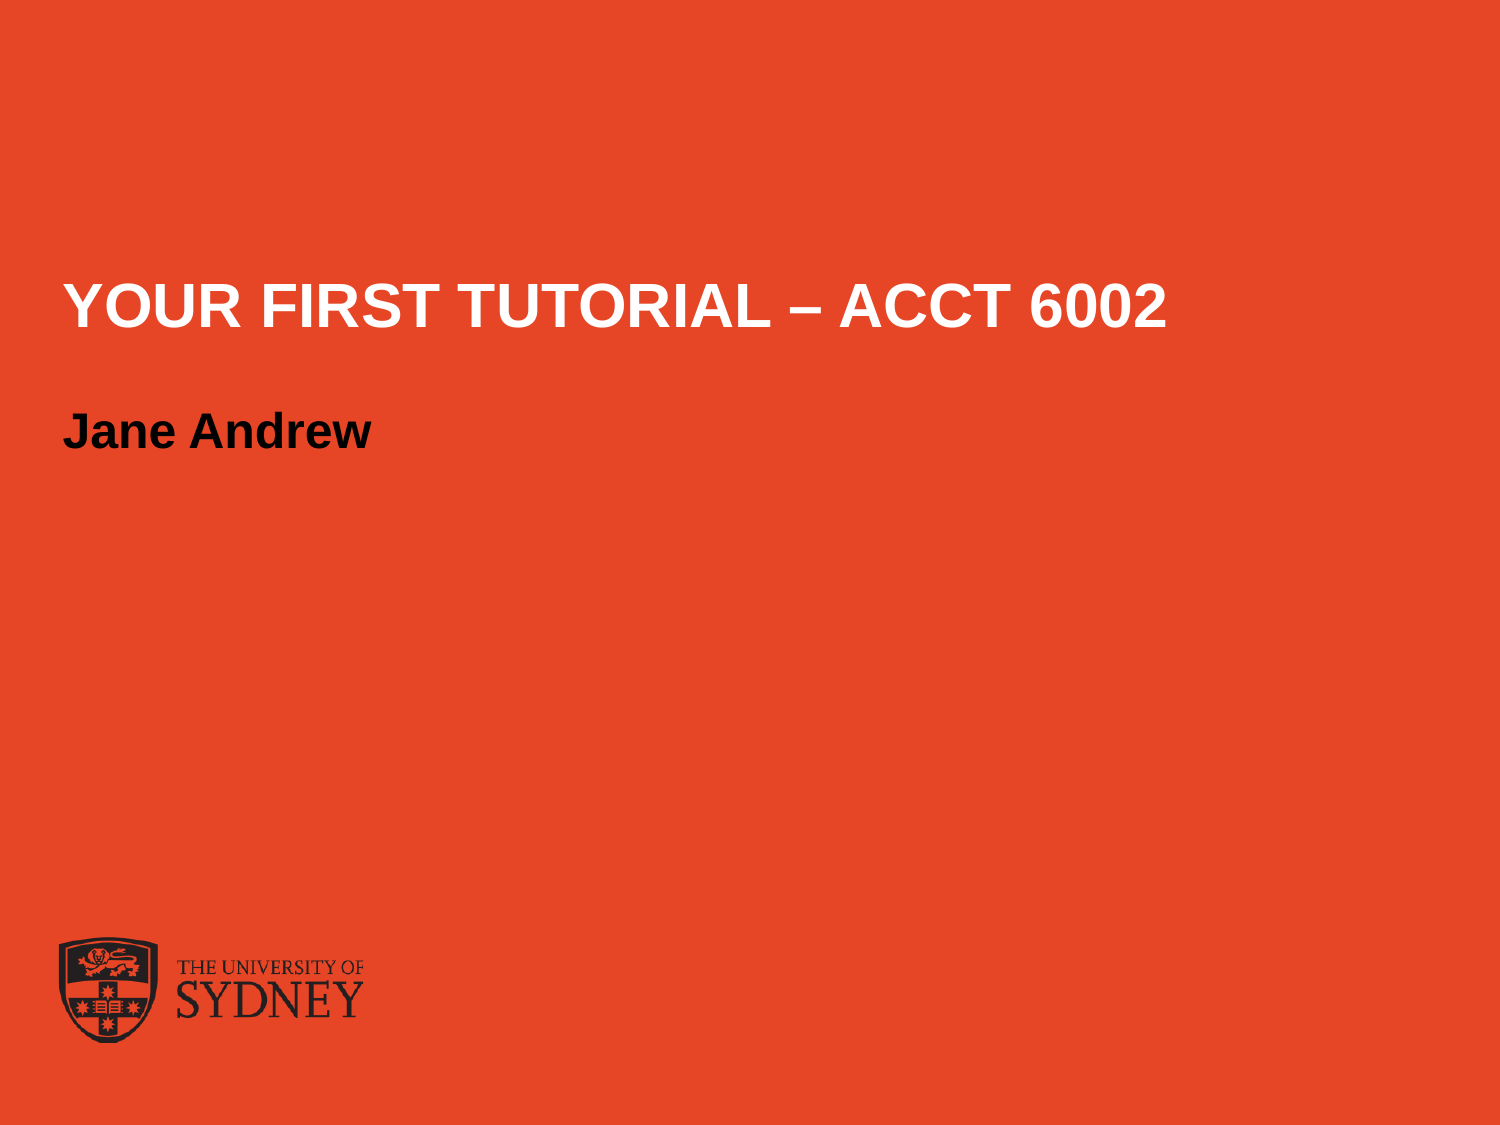

# YOUR FIRST TUTORIAL – ACCT 6002
Jane Andrew